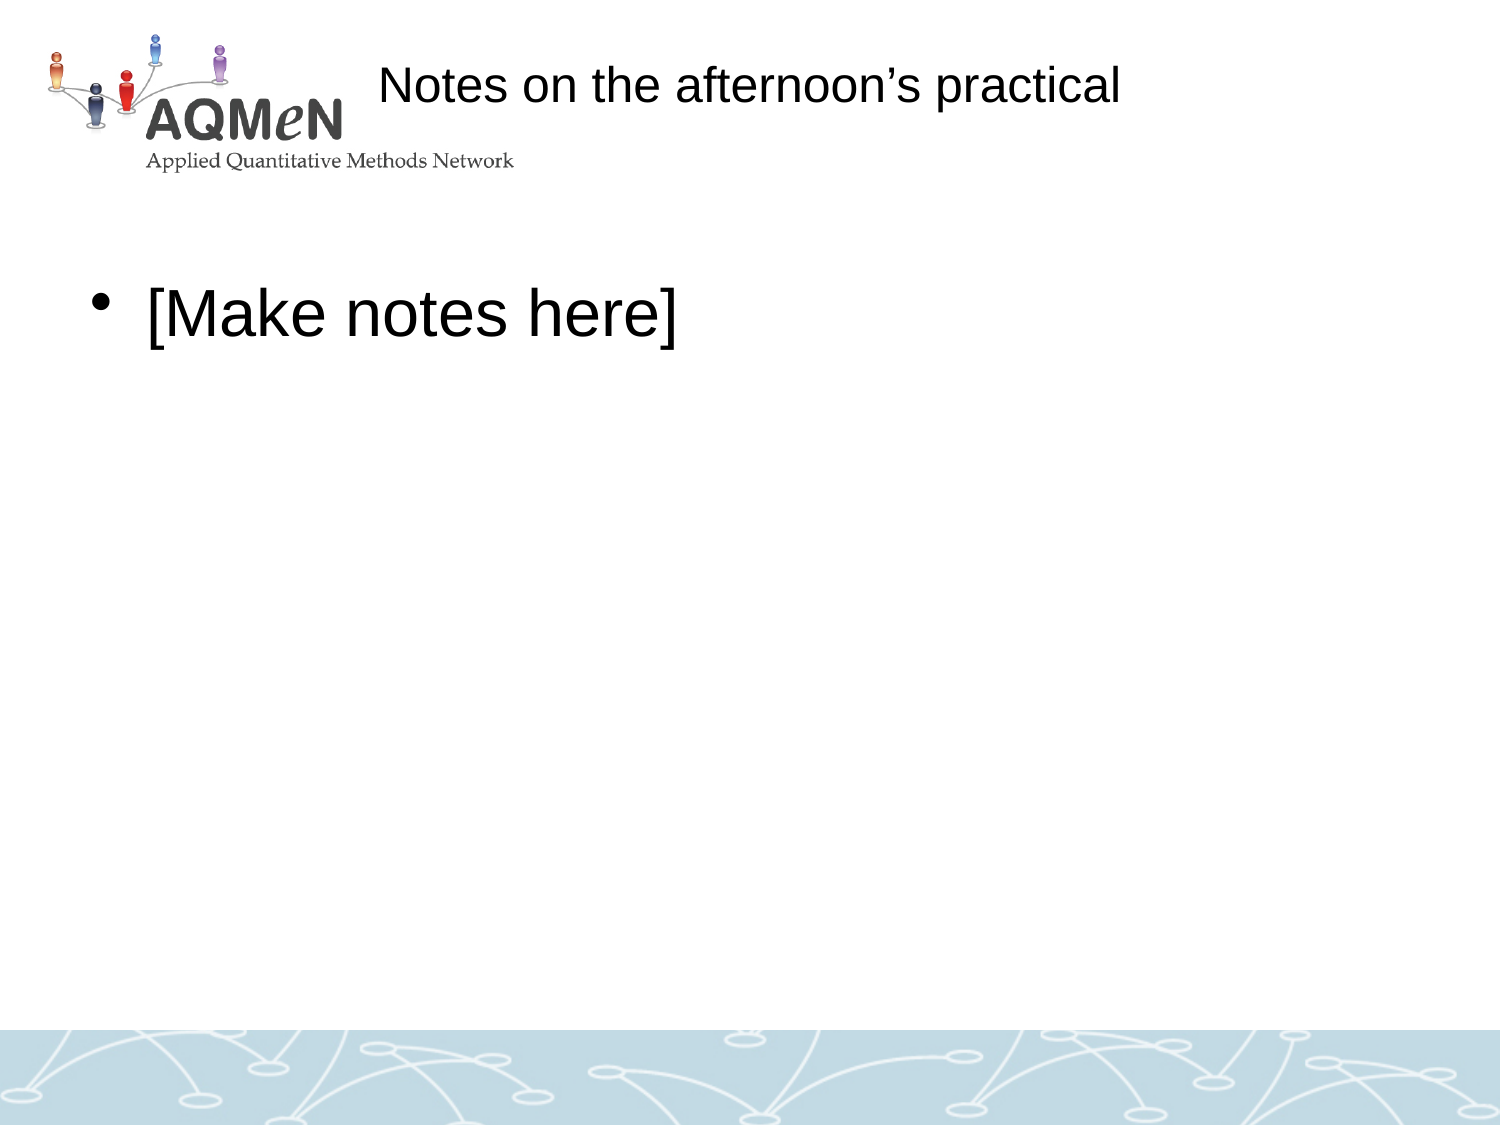

# Notes on the afternoon’s practical
[Make notes here]